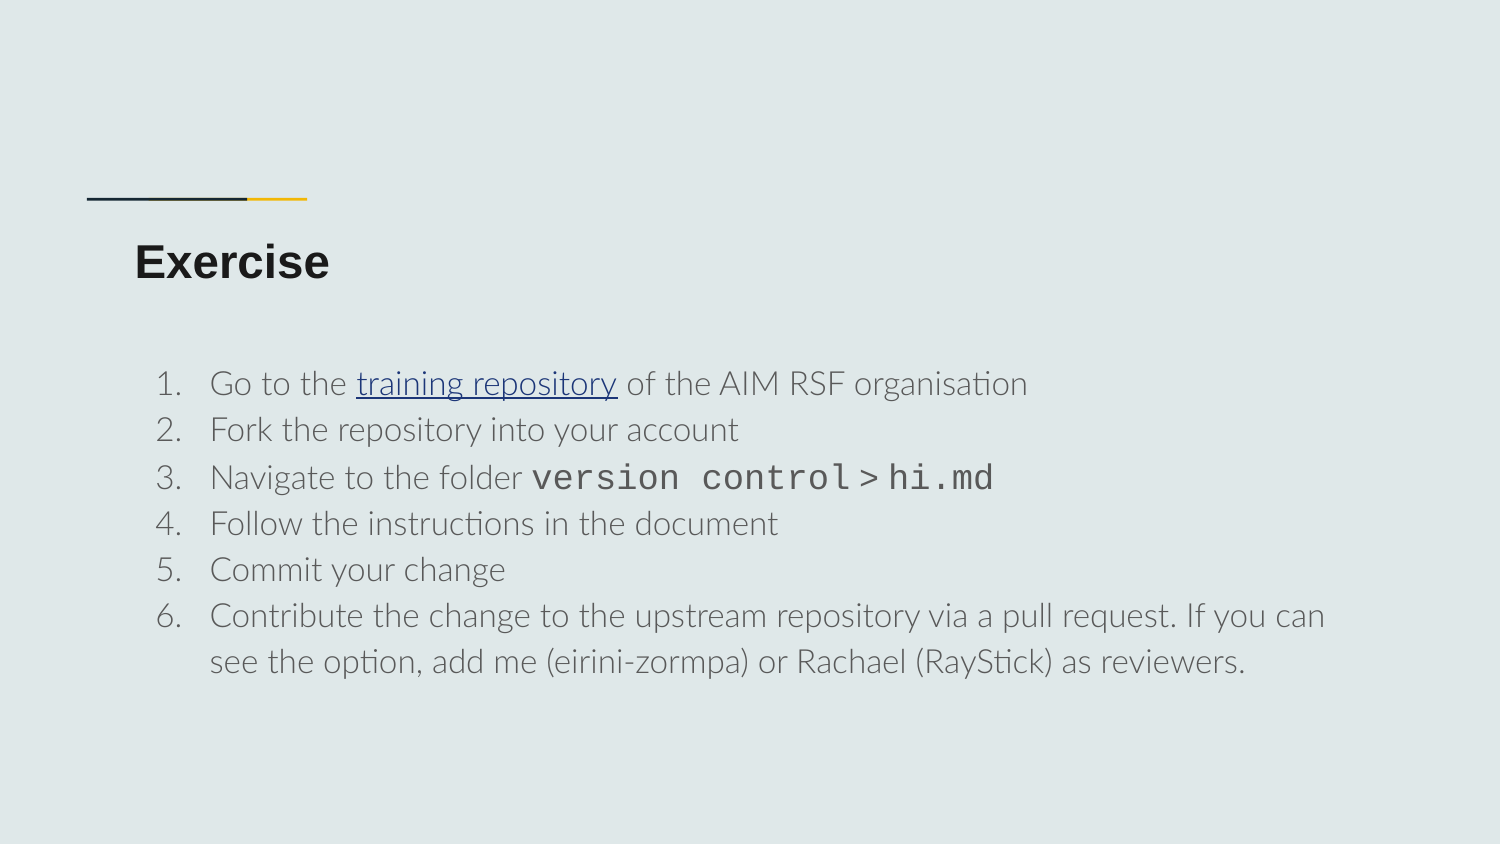

# Exercise
Go to the training repository of the AIM RSF organisation
Fork the repository into your account
Navigate to the folder version control > hi.md
Follow the instructions in the document
Commit your change
Contribute the change to the upstream repository via a pull request. If you can see the option, add me (eirini-zormpa) or Rachael (RayStick) as reviewers.